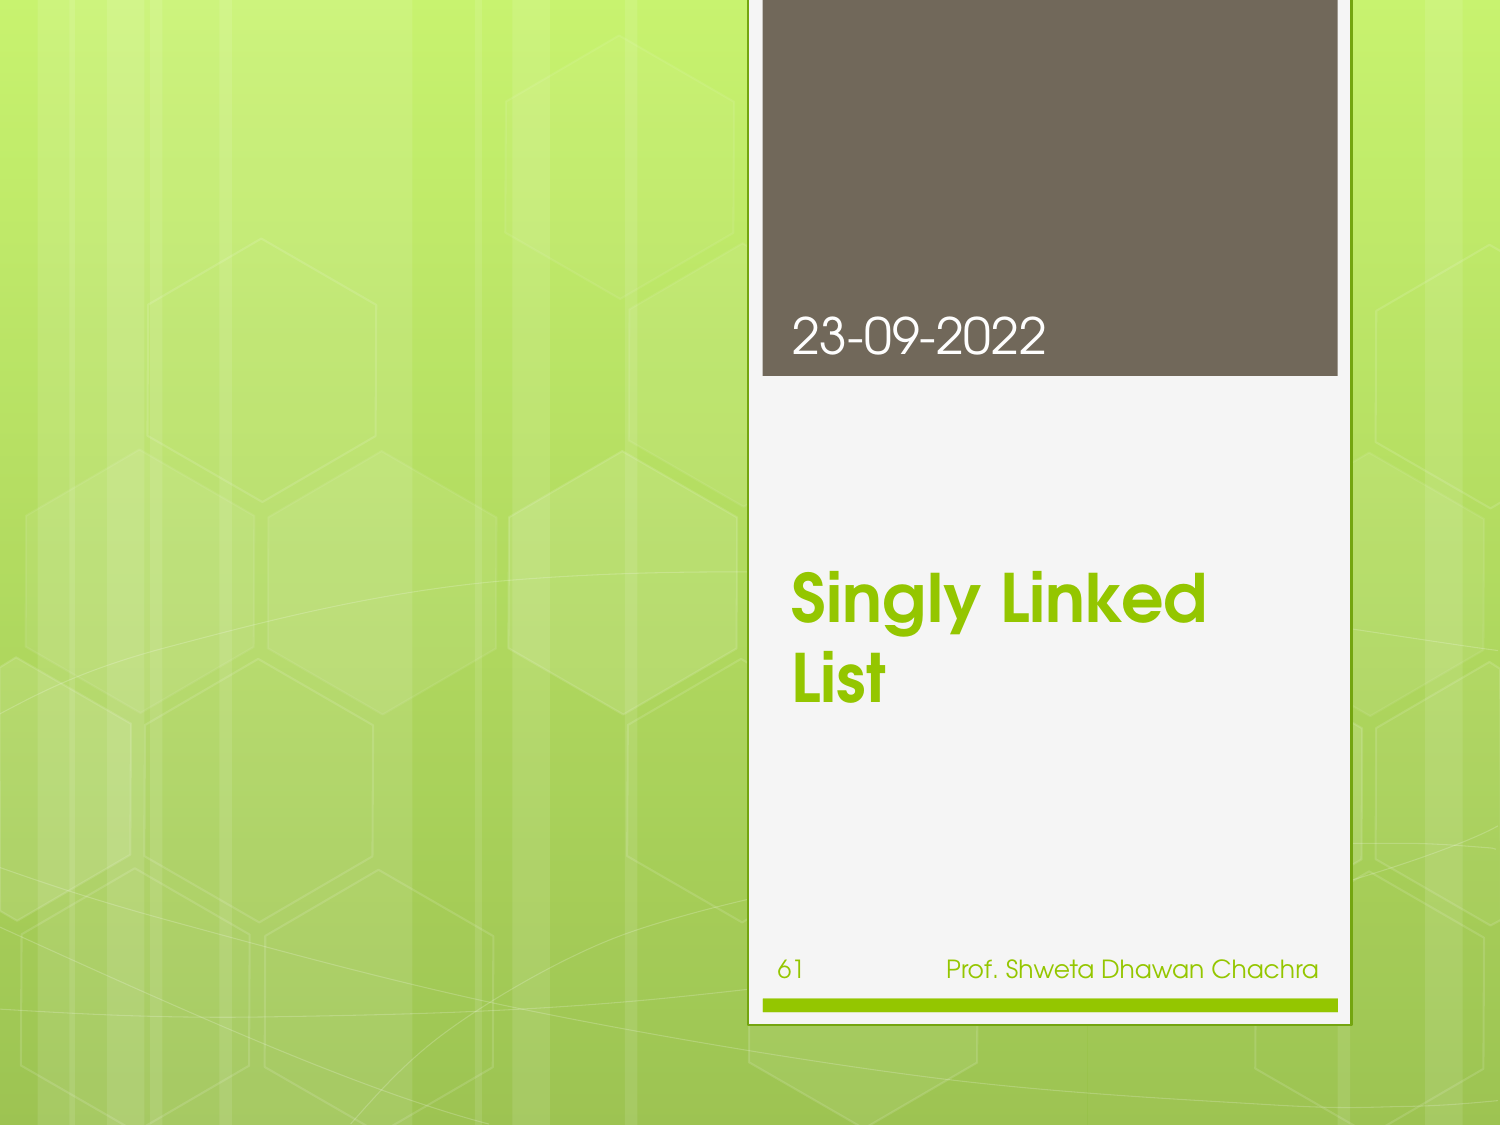

23-09-2022
# Singly Linked List

61
Prof. Shweta Dhawan Chachra